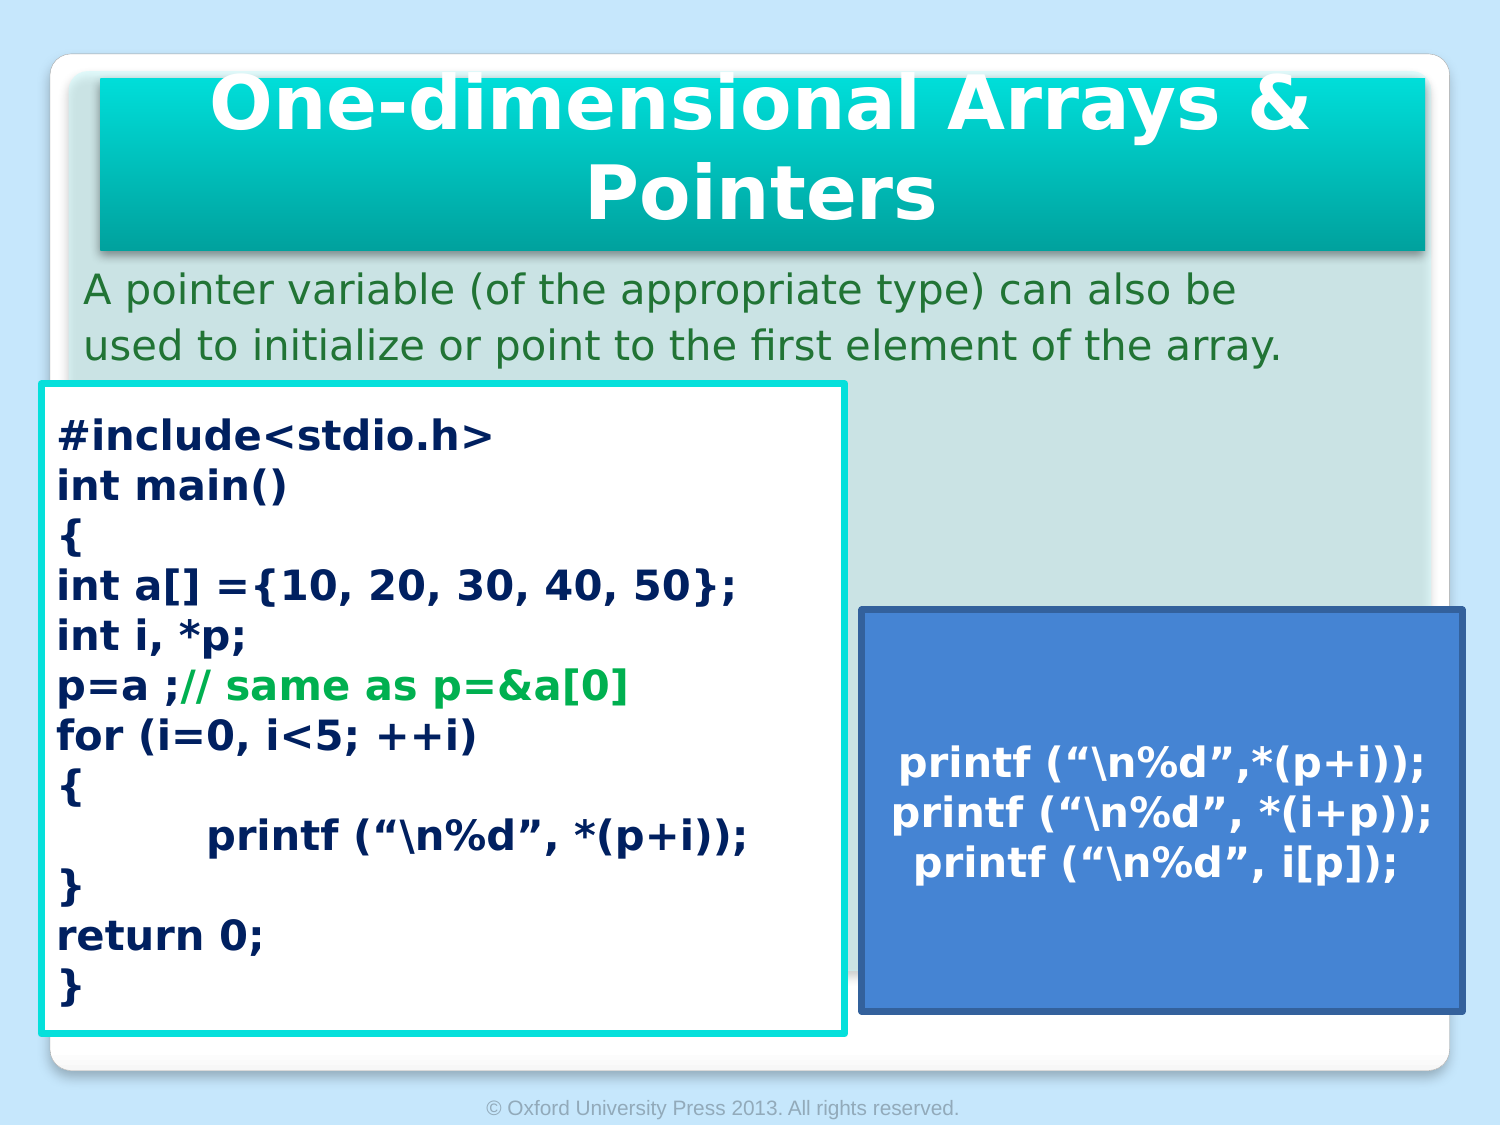

# One-dimensional Arrays & Pointers
A pointer variable (of the appropriate type) can also be
used to initialize or point to the first element of the array.

#include<stdio.h>
int main()
{
int a[] ={10, 20, 30, 40, 50};
int i, *p;
p=a ;// same as p=&a[0]
for (i=0, i<5; ++i)
{
	printf (“\n%d”, *(p+i));
}
return 0;
}
printf (“\n%d”,*(p+i));
printf (“\n%d”, *(i+p));
printf (“\n%d”, i[p]);
© Oxford University Press 2013. All rights reserved.